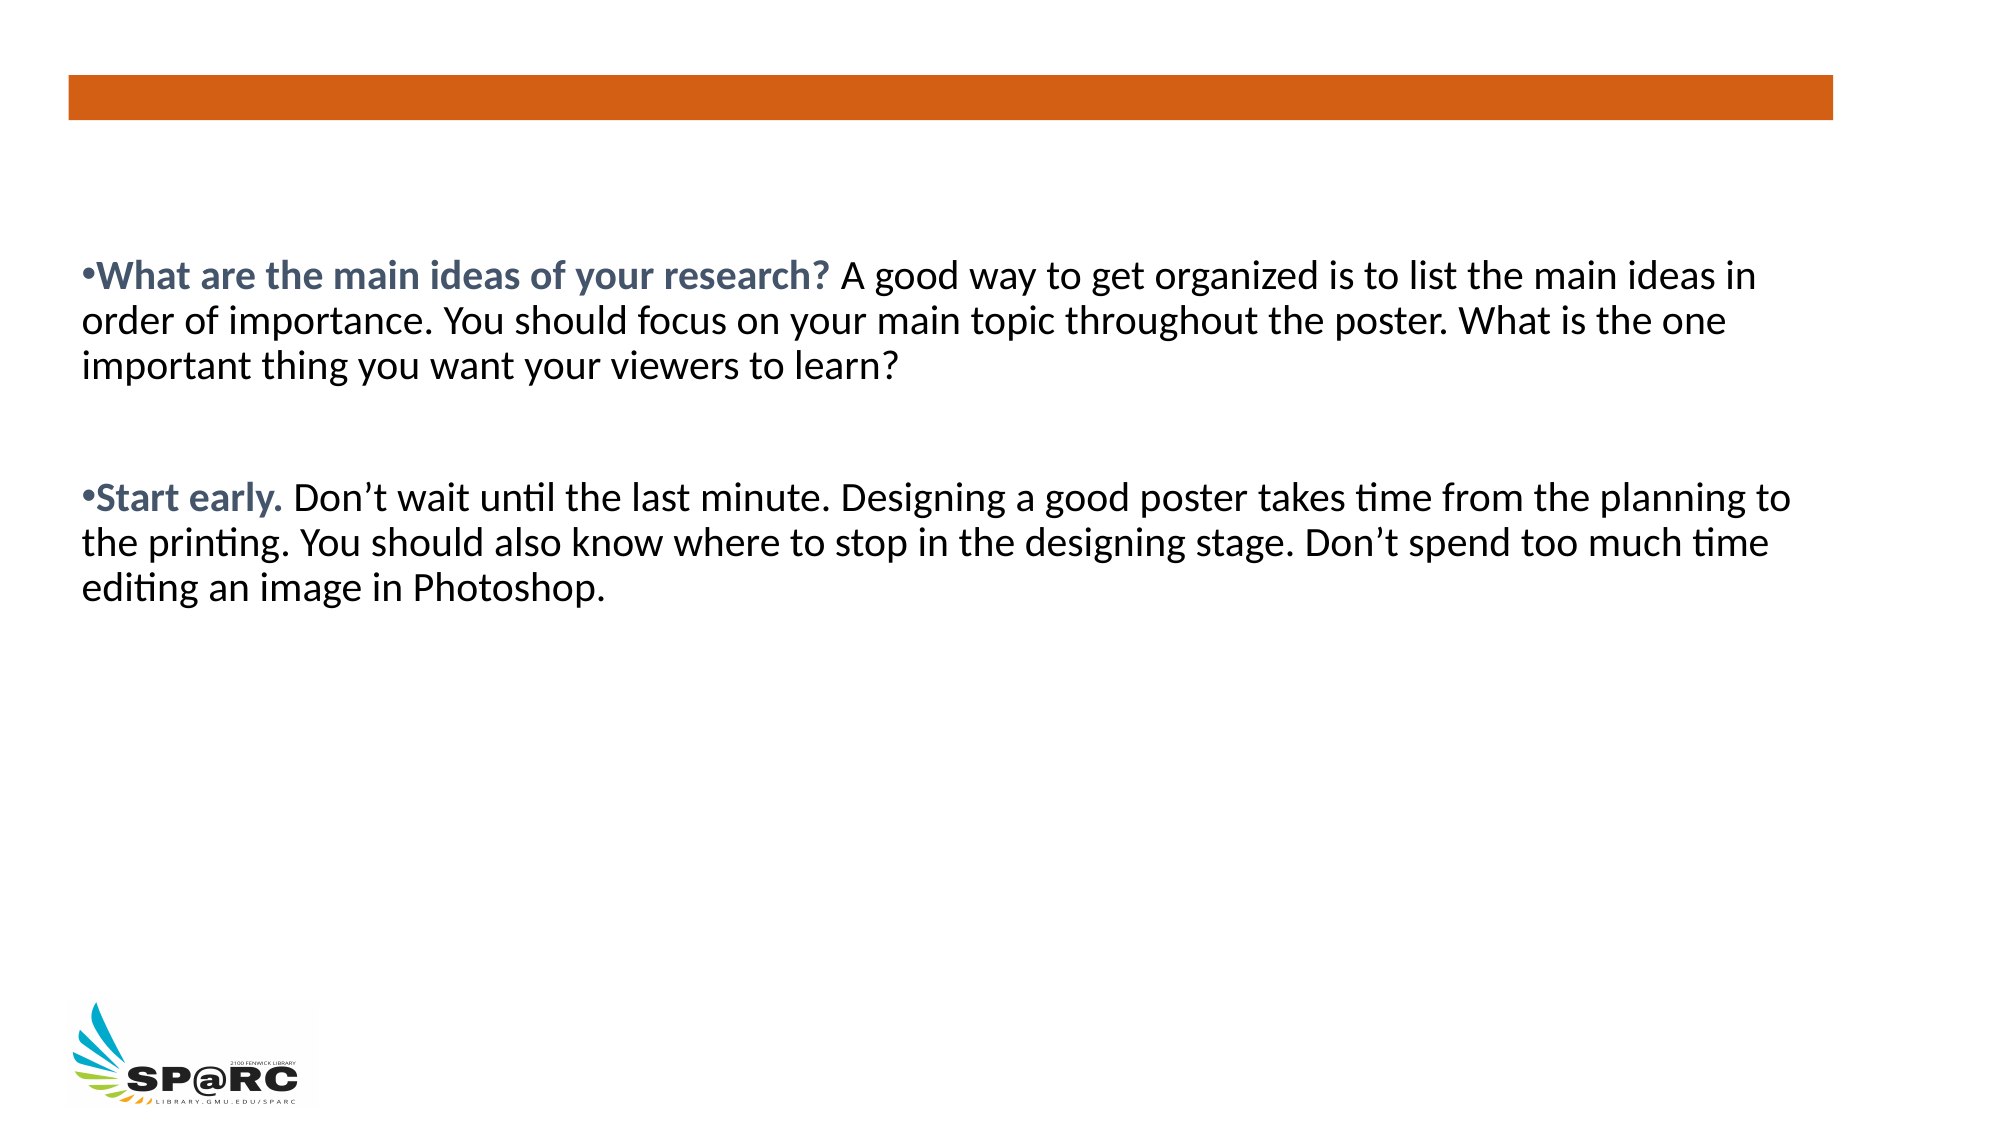

What are the main ideas of your research? A good way to get organized is to list the main ideas in order of importance. You should focus on your main topic throughout the poster. What is the one important thing you want your viewers to learn?

Start early. Don’t wait until the last minute. Designing a good poster takes time from the planning to the printing. You should also know where to stop in the designing stage. Don’t spend too much time editing an image in Photoshop.